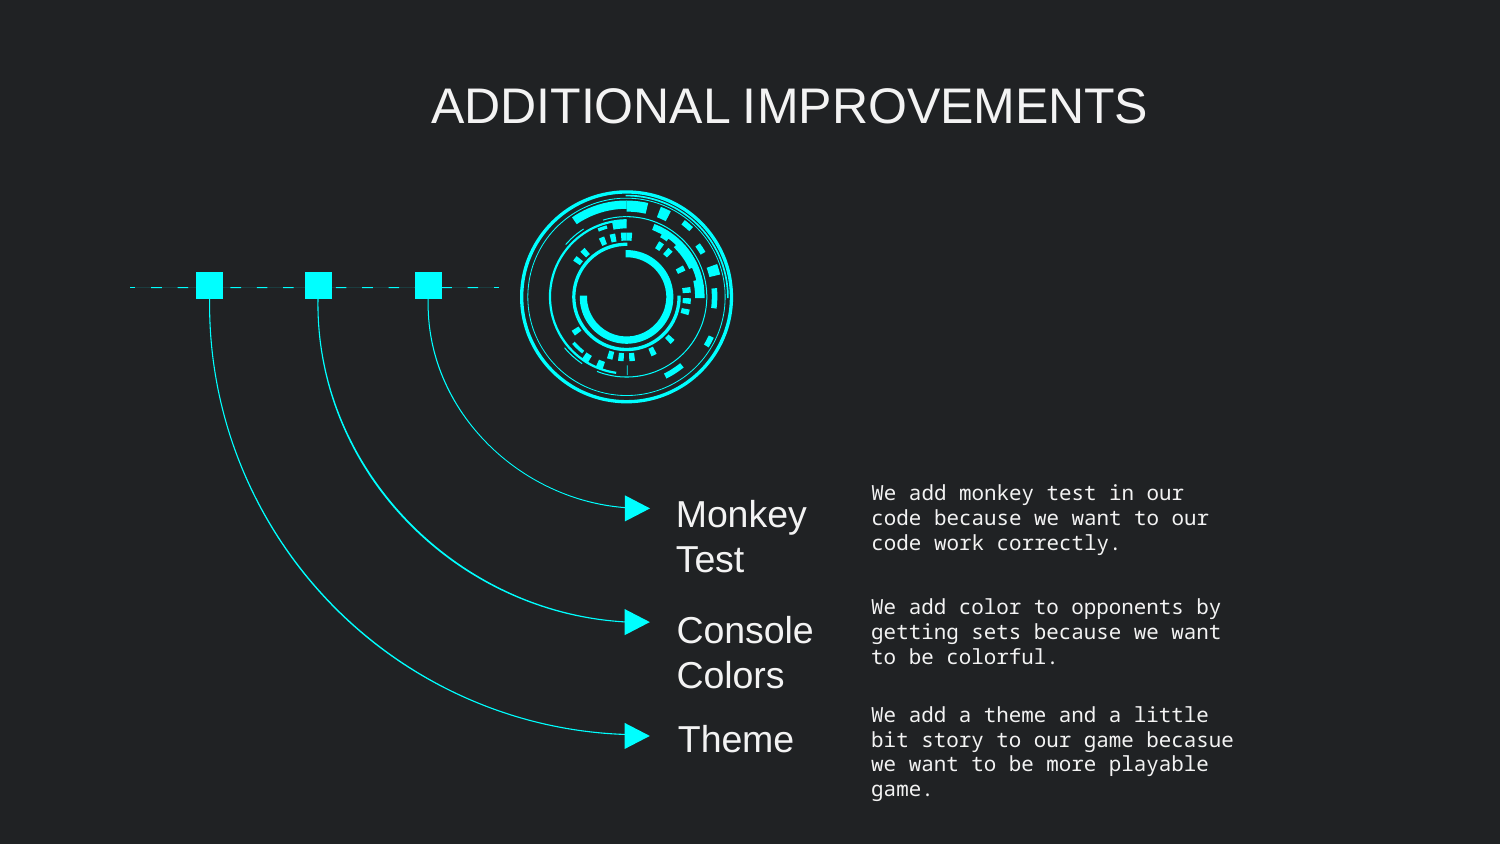

# ADDITIONAL IMPROVEMENTS

We add monkey test in our code because we want to our code work correctly.
Monkey Test
We add color to opponents by getting sets because we want to be colorful.
Console Colors
We add a theme and a little bit story to our game becasue we want to be more playable game.
Theme